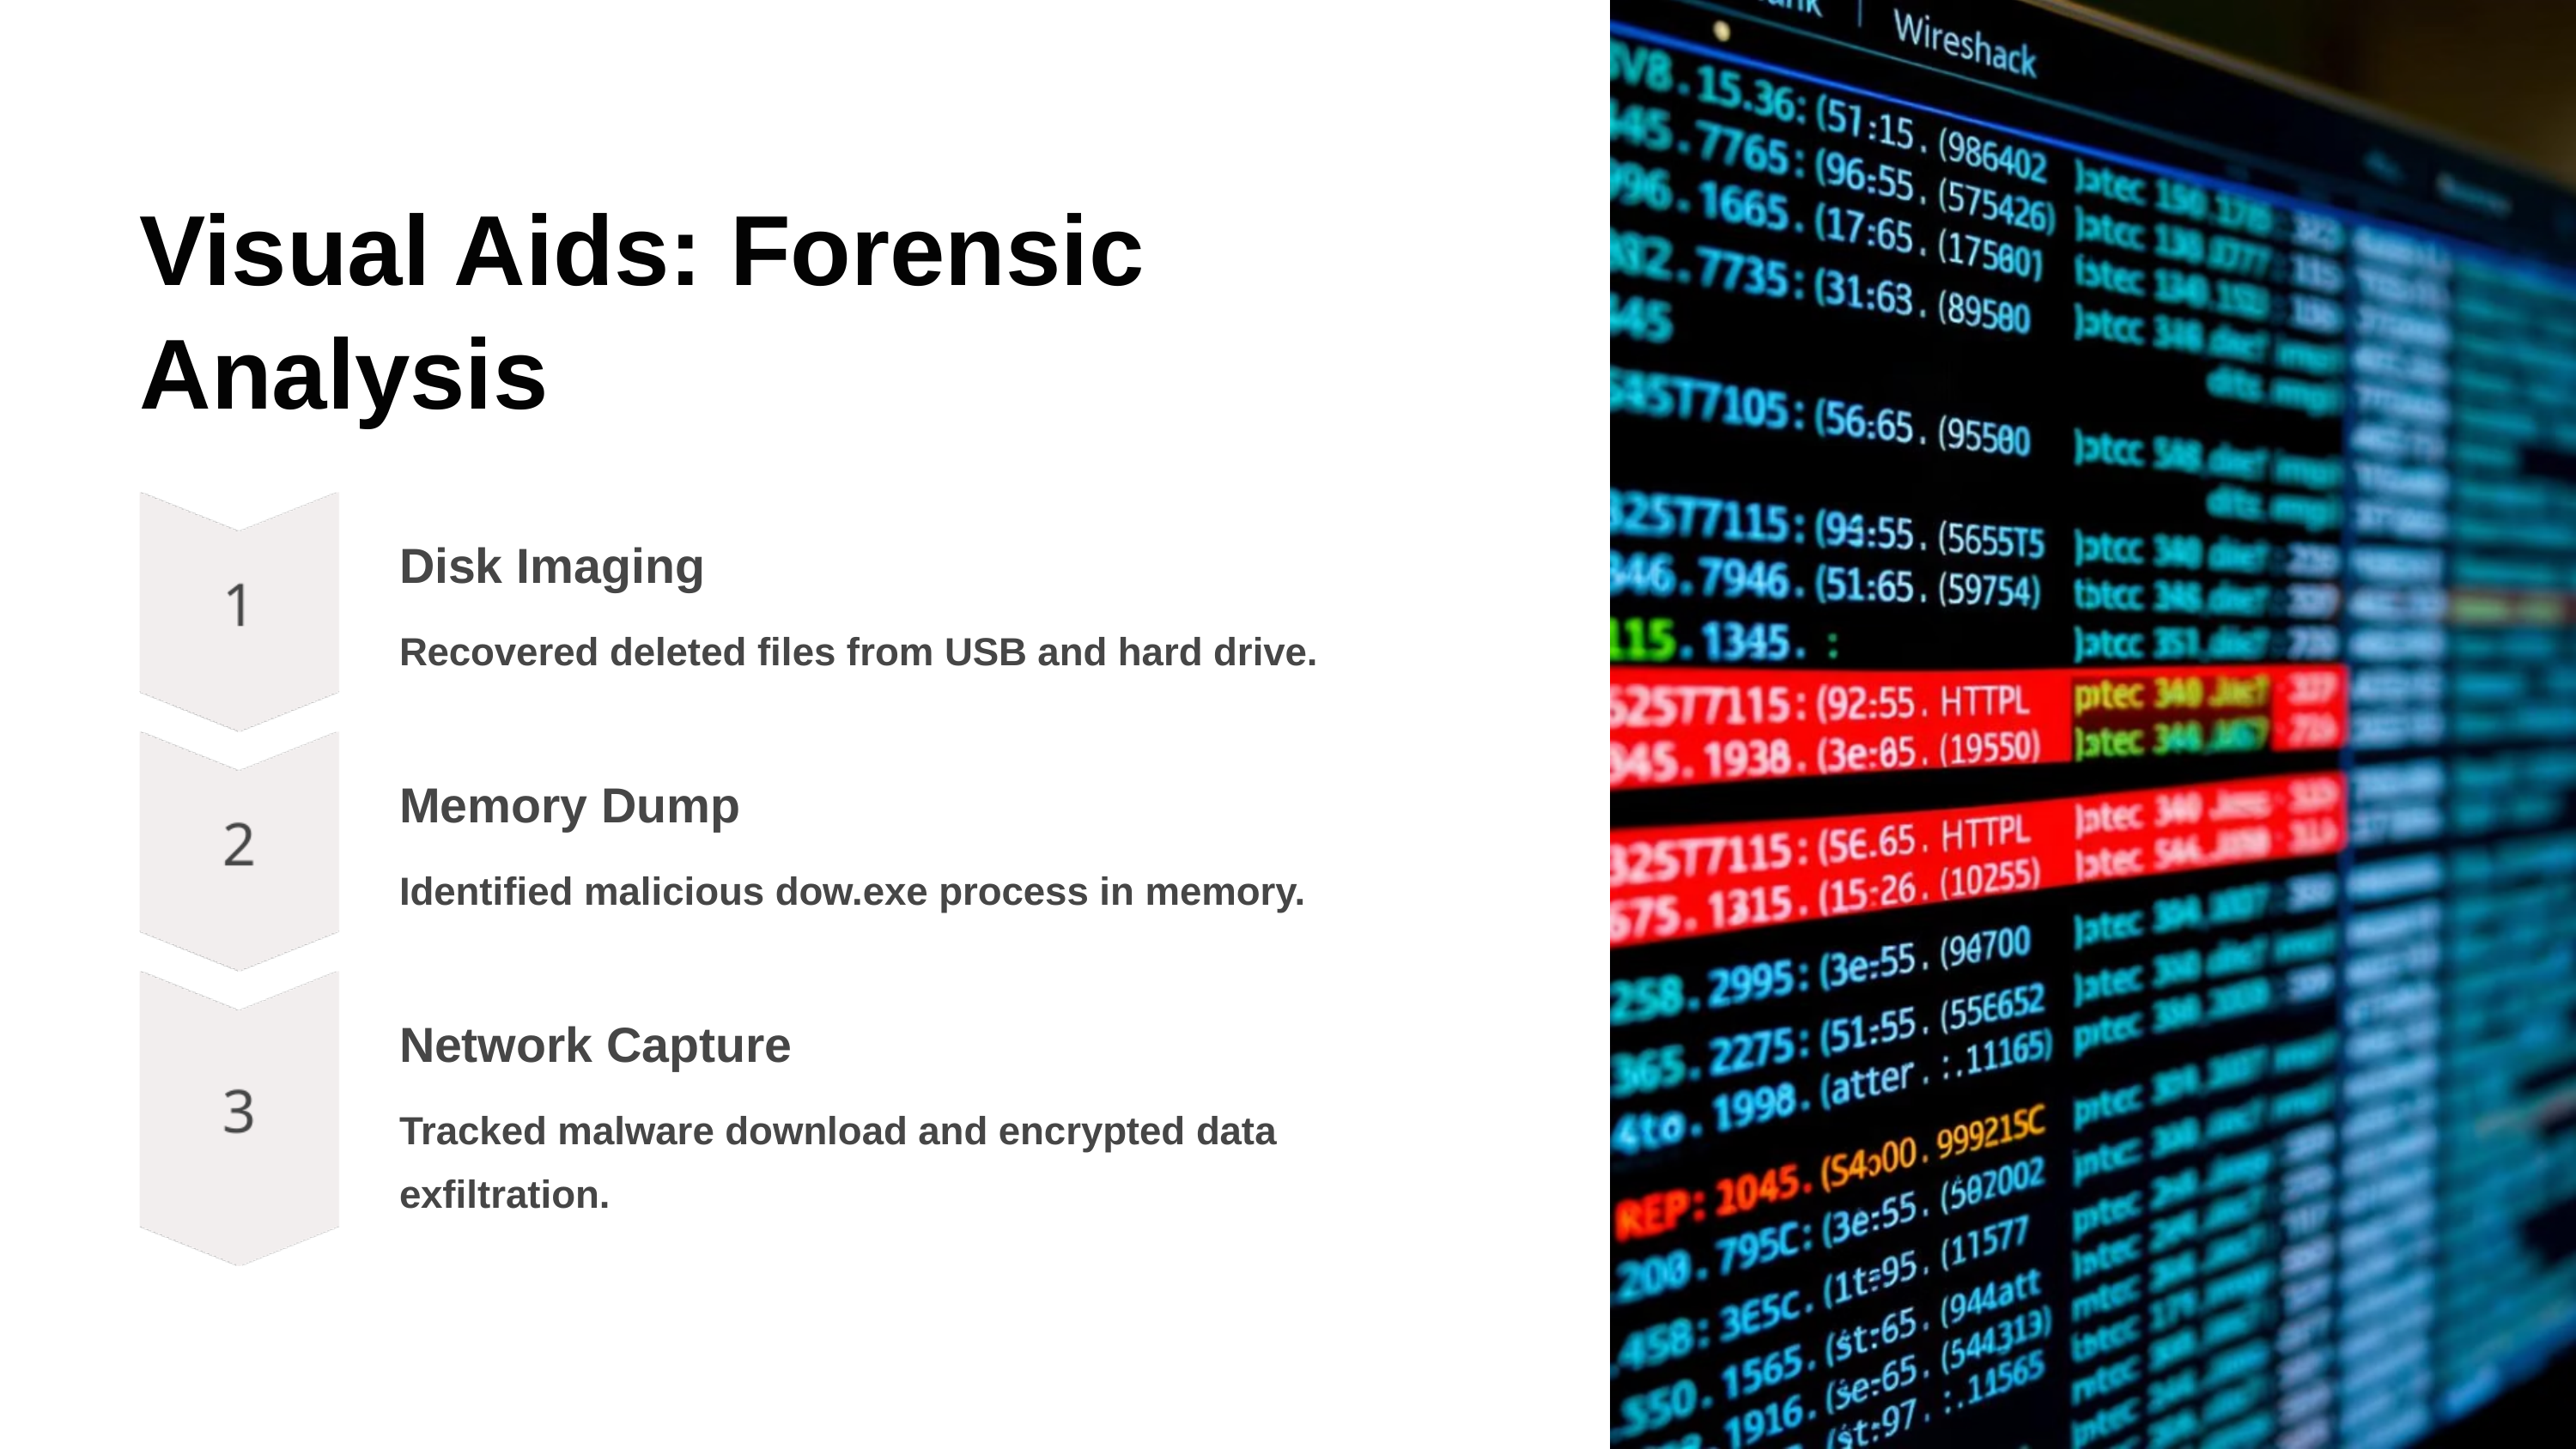

Visual Aids: Forensic Analysis

Disk Imaging

Recovered deleted files from USB and hard drive.

Memory Dump

Identified malicious dow.exe process in memory.

Network Capture

Tracked malware download and encrypted data exfiltration.